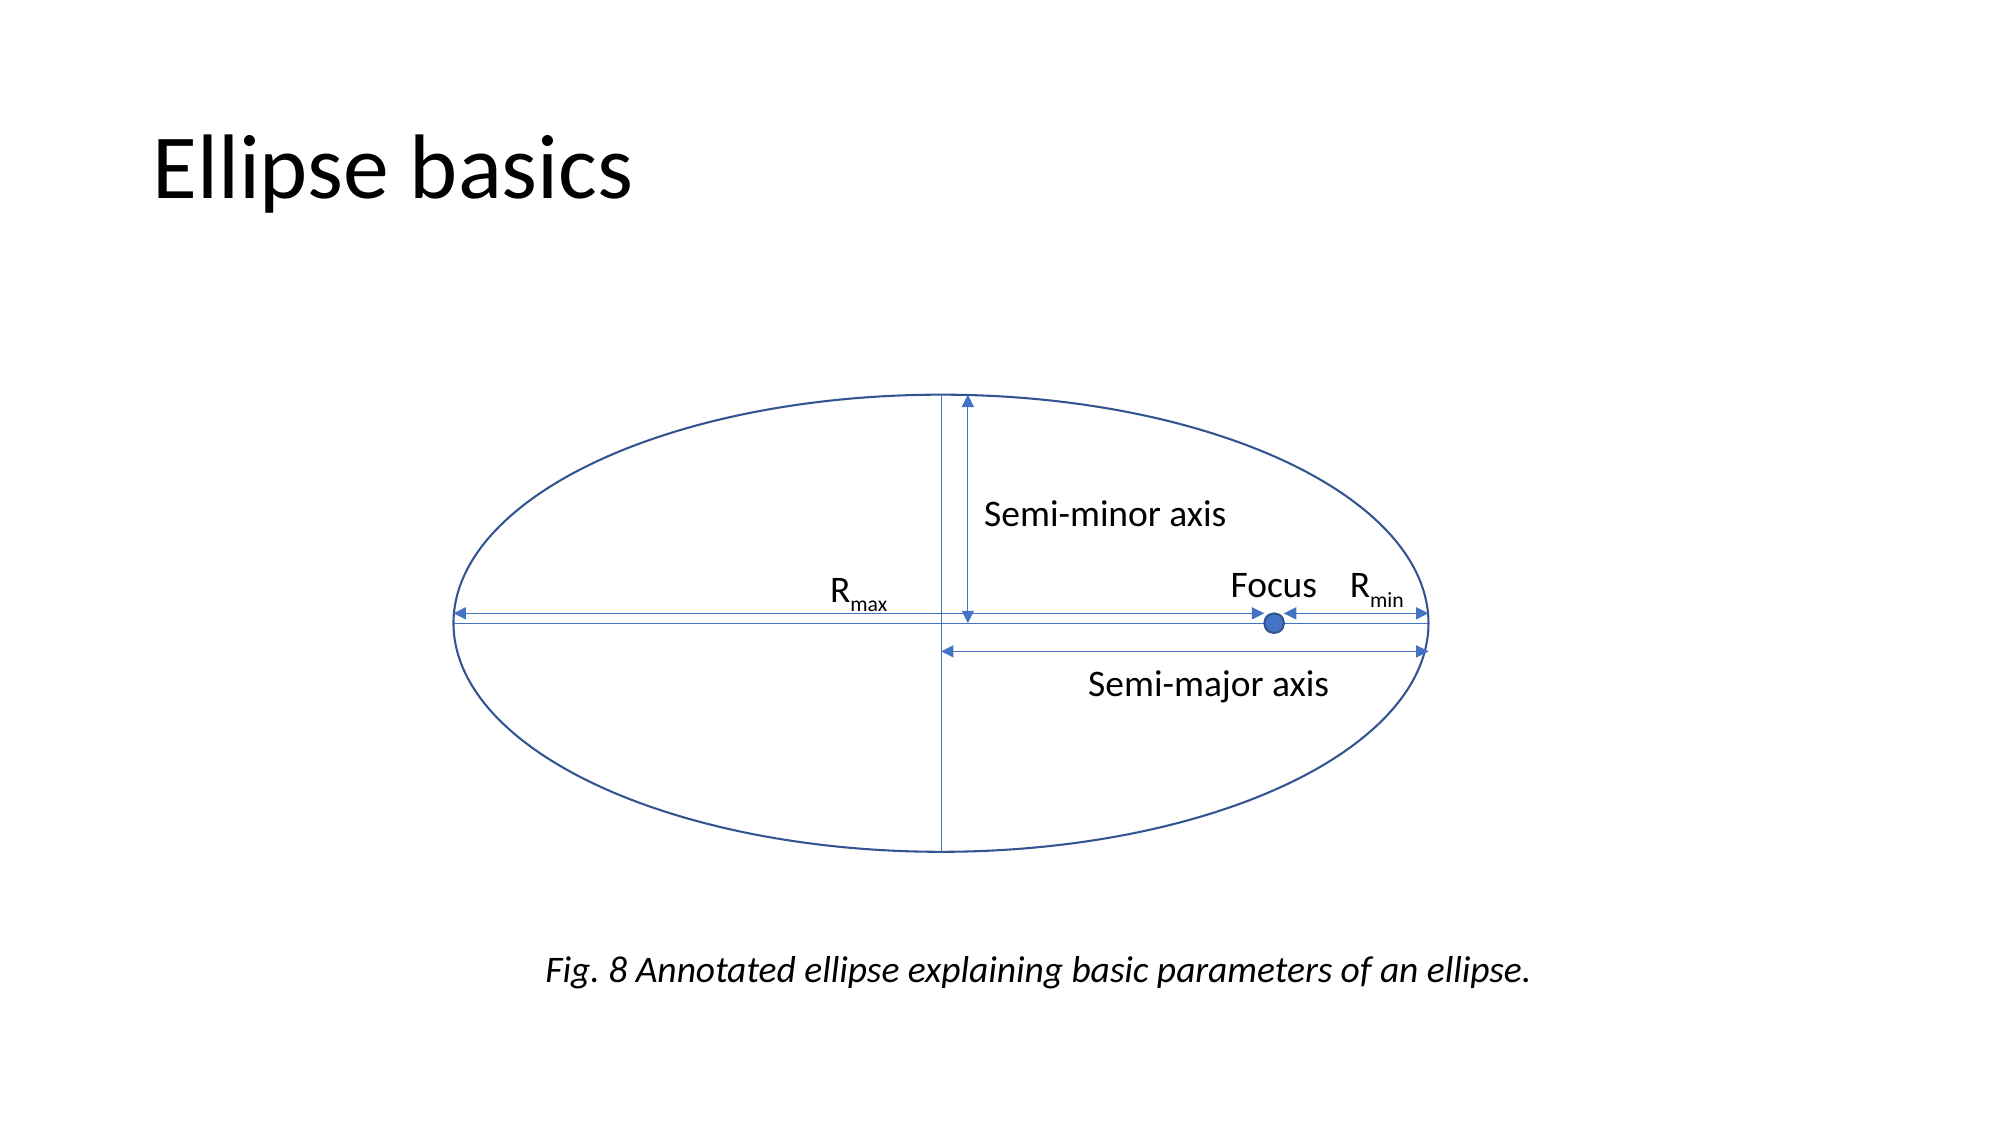

# Ellipse basics

Semi-minor axis
Focus
Rmin
Rmax

Semi-major axis
Fig. 8 Annotated ellipse explaining basic parameters of an ellipse.